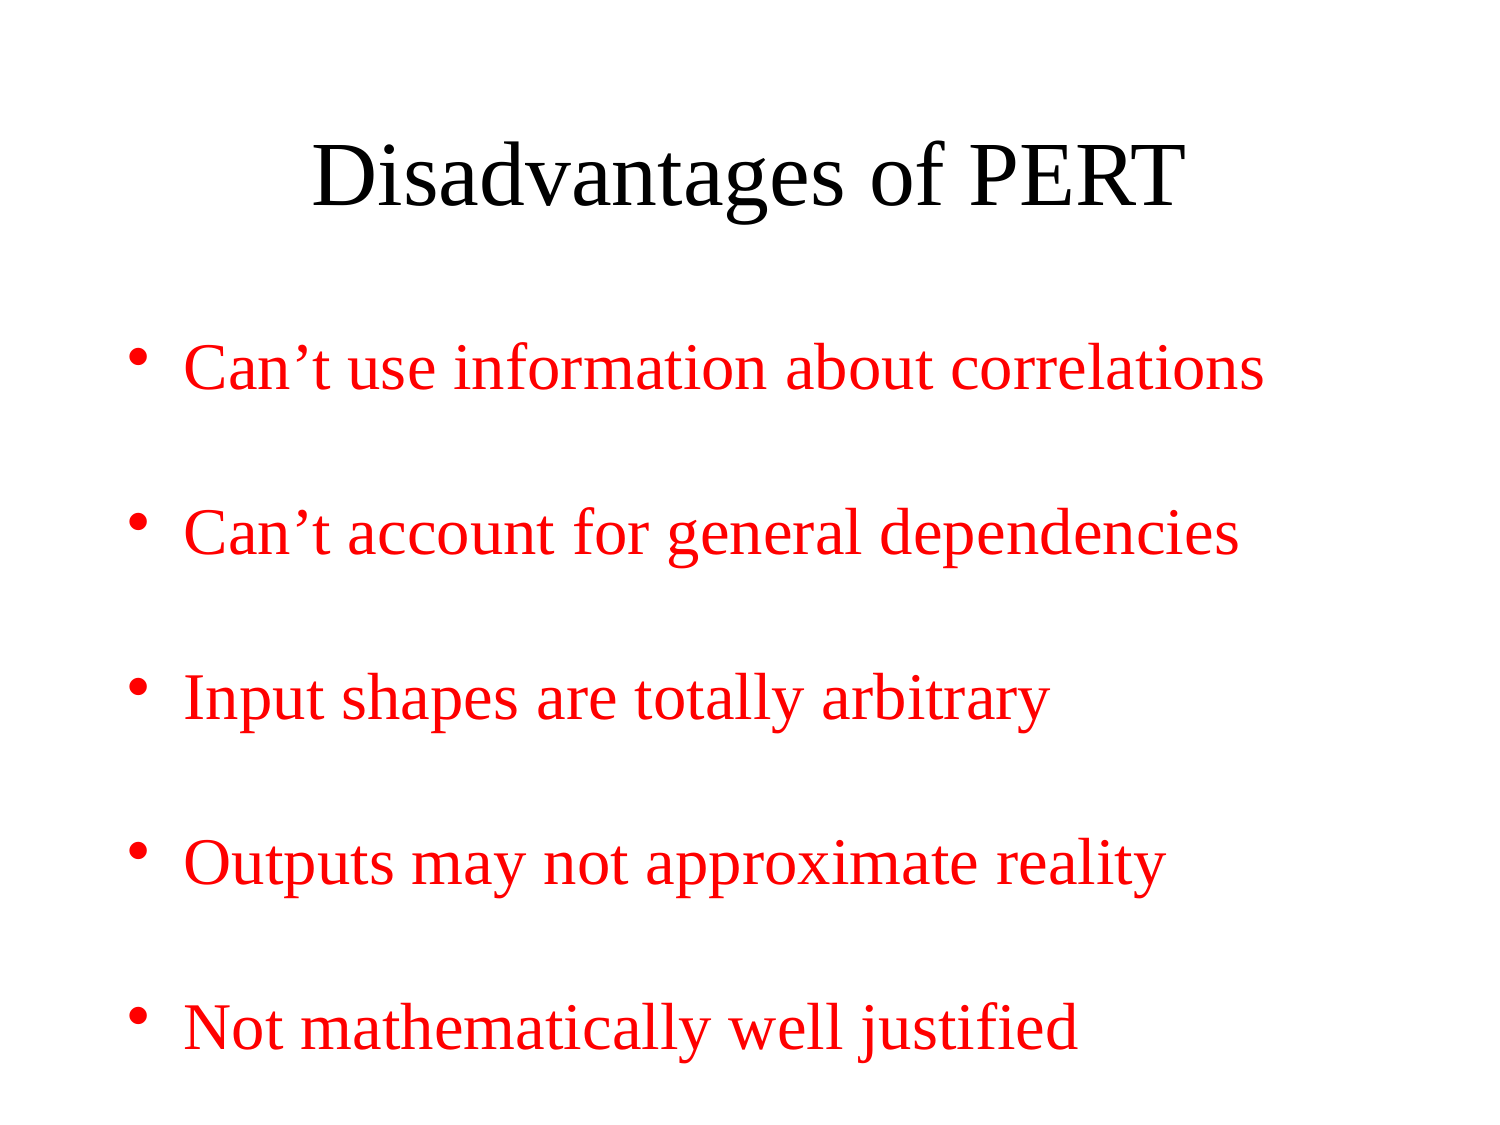

# Disadvantages of PERT
Can’t use information about correlations

Can’t account for general dependencies

Input shapes are totally arbitrary

Outputs may not approximate reality

Not mathematically well justified